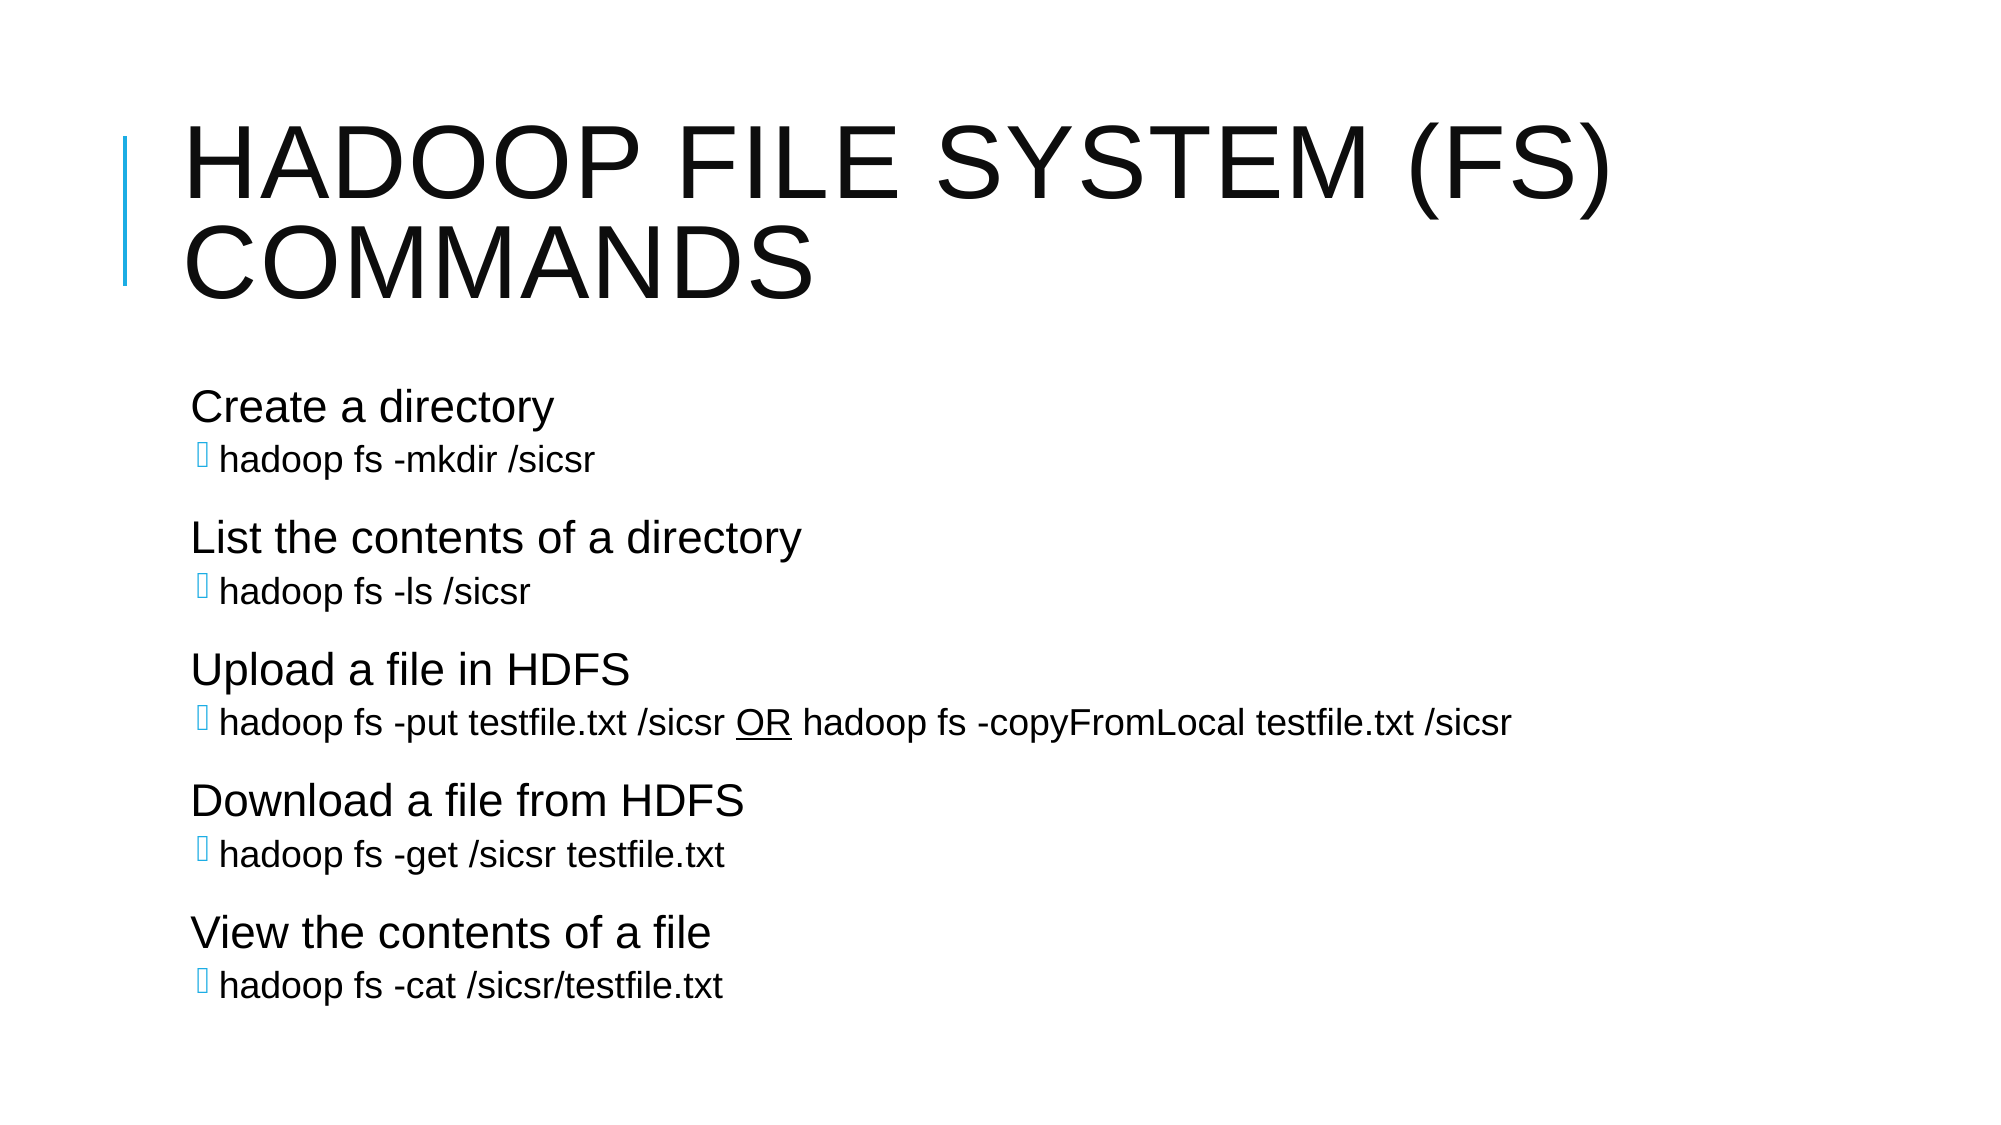

# Hadoop file system (fs) commands
Create a directory
hadoop fs -mkdir /sicsr
List the contents of a directory
hadoop fs -ls /sicsr
Upload a file in HDFS
hadoop fs -put testfile.txt /sicsr OR hadoop fs -copyFromLocal testfile.txt /sicsr
Download a file from HDFS
hadoop fs -get /sicsr testfile.txt
View the contents of a file
hadoop fs -cat /sicsr/testfile.txt